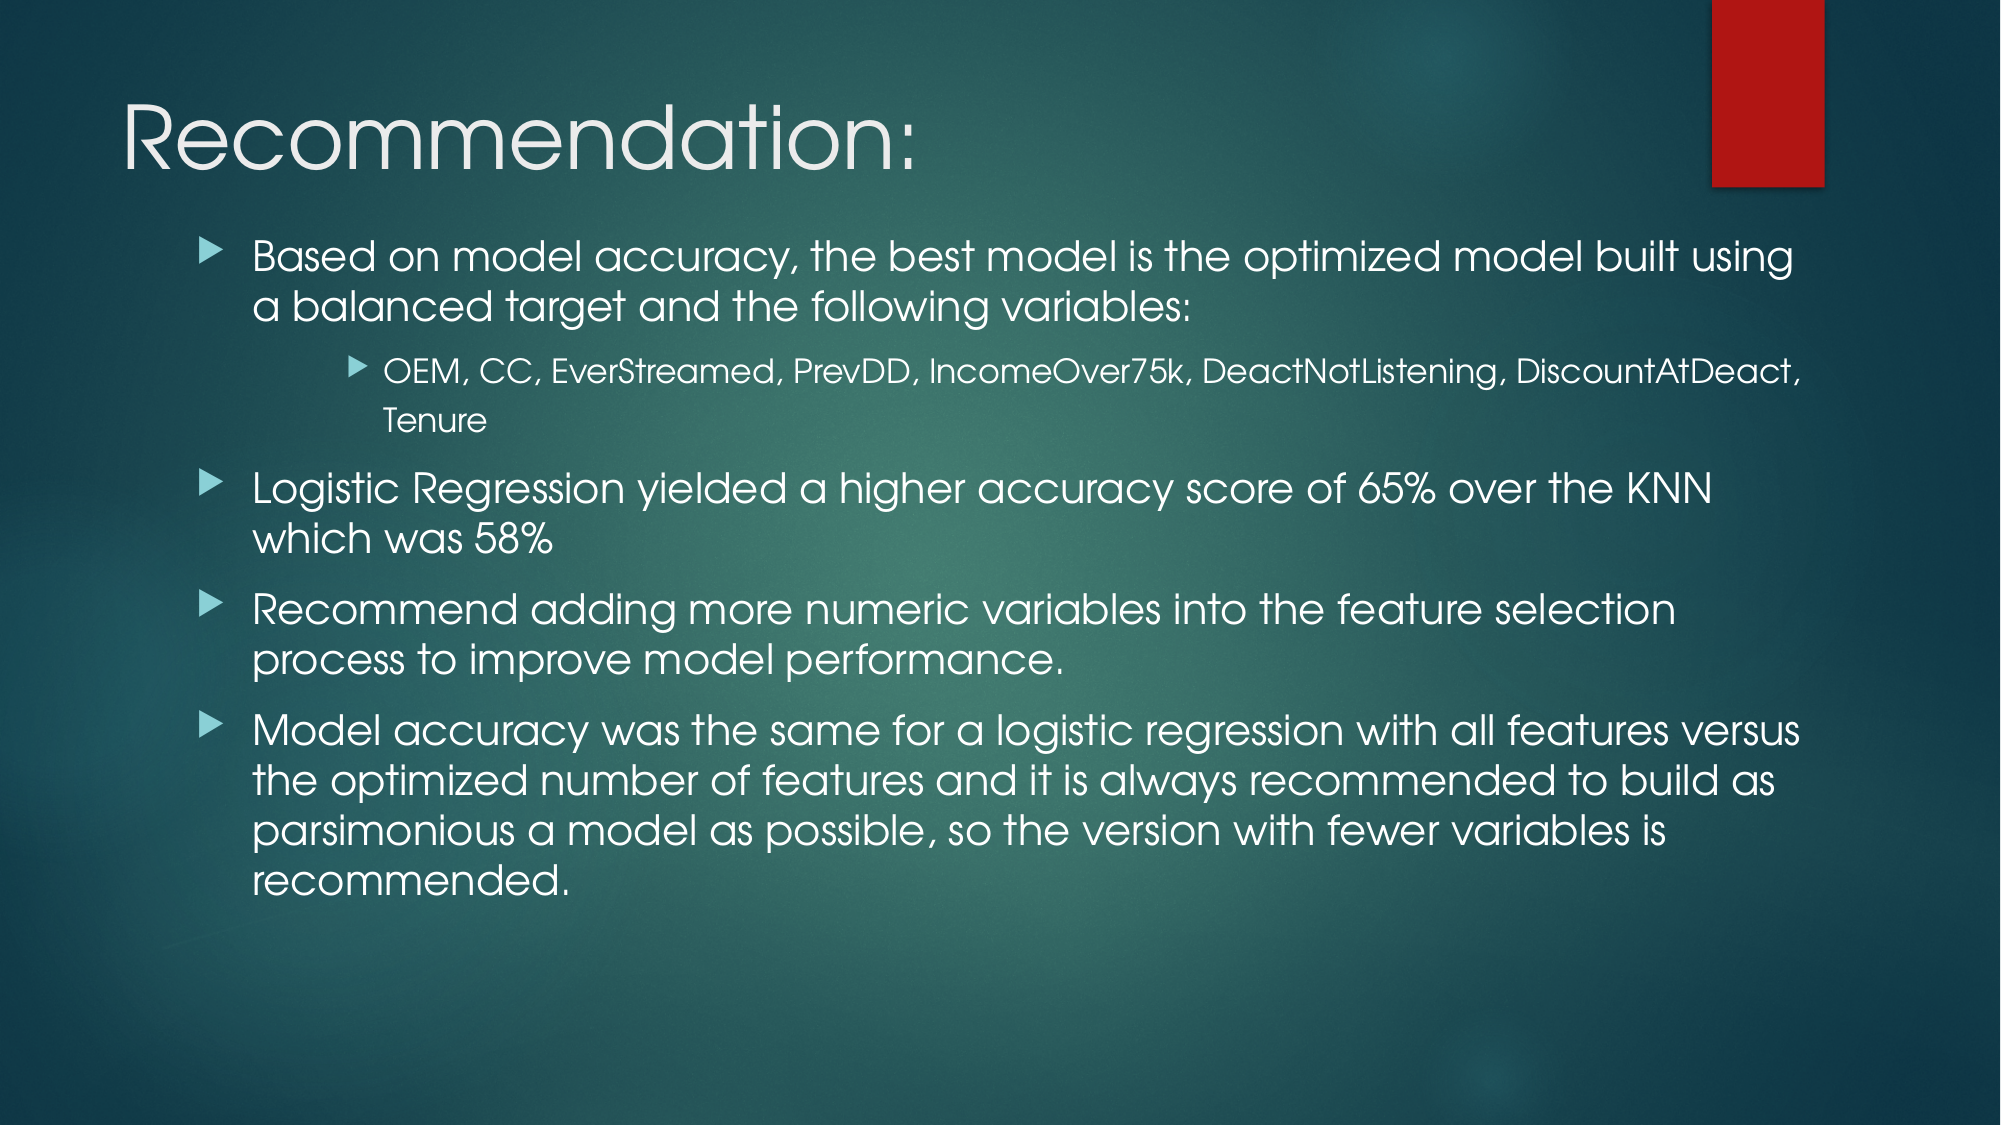

# Recommendation:
Based on model accuracy, the best model is the optimized model built using a balanced target and the following variables:
OEM, CC, EverStreamed, PrevDD, IncomeOver75k, DeactNotListening, DiscountAtDeact, Tenure
Logistic Regression yielded a higher accuracy score of 65% over the KNN which was 58%
Recommend adding more numeric variables into the feature selection process to improve model performance.
Model accuracy was the same for a logistic regression with all features versus the optimized number of features and it is always recommended to build as parsimonious a model as possible, so the version with fewer variables is recommended.